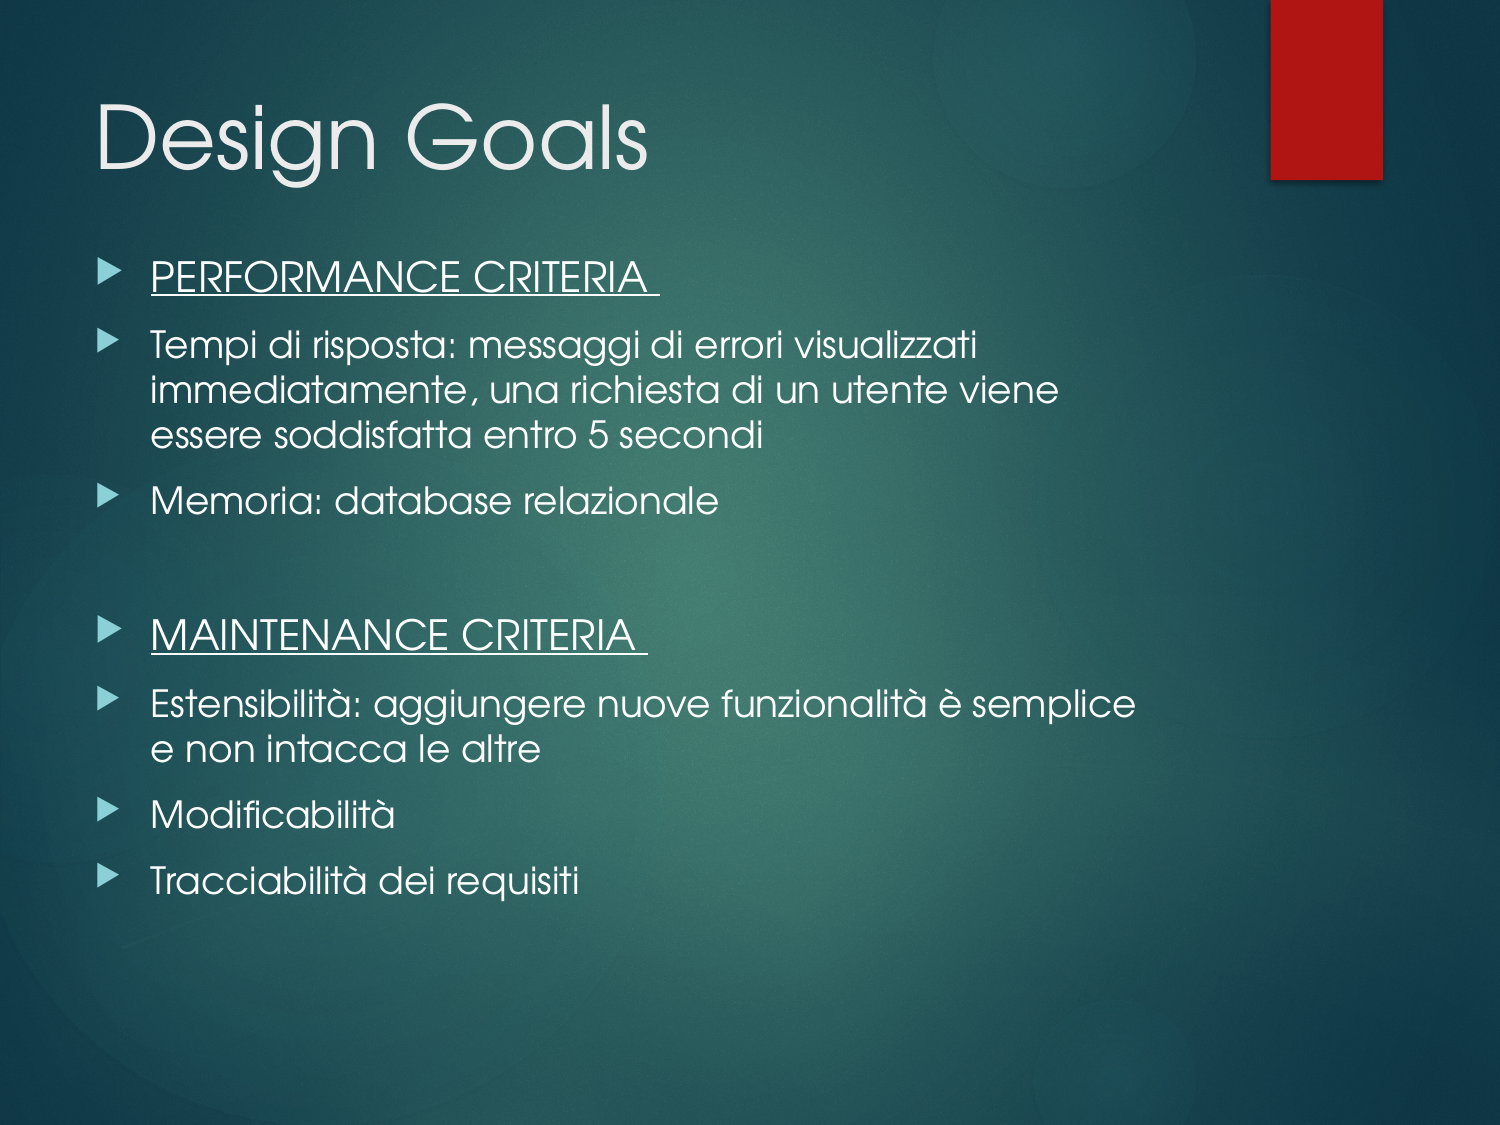

# Design Goals
PERFORMANCE CRITERIA
Tempi di risposta: messaggi di errori visualizzati immediatamente, una richiesta di un utente viene essere soddisfatta entro 5 secondi
Memoria: database relazionale

MAINTENANCE CRITERIA
Estensibilità: aggiungere nuove funzionalità è semplice e non intacca le altre
Modificabilità
Tracciabilità dei requisiti